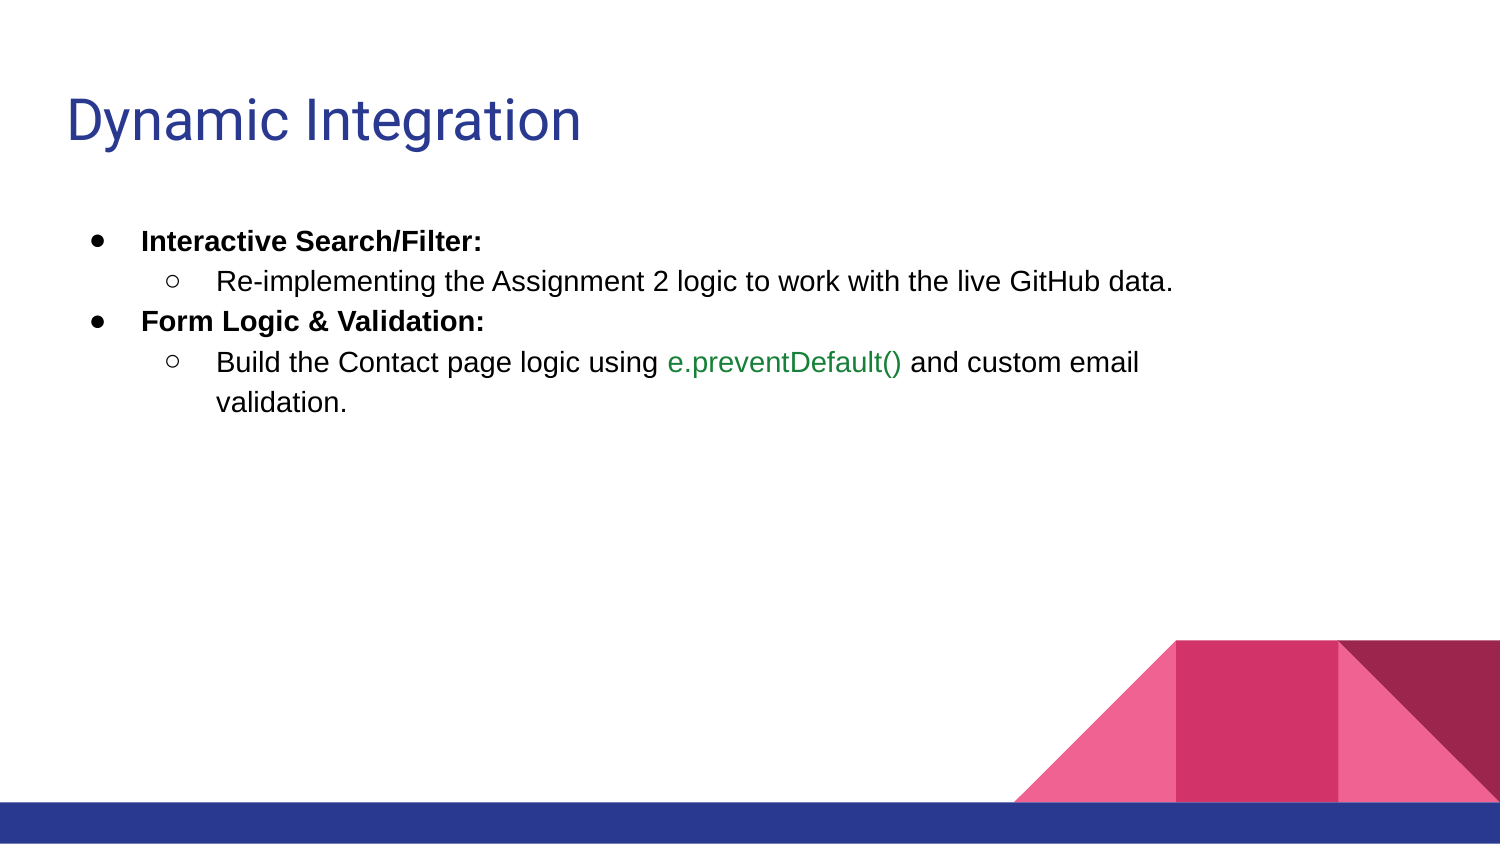

# Dynamic Integration
Interactive Search/Filter:
Re-implementing the Assignment 2 logic to work with the live GitHub data.
Form Logic & Validation:
Build the Contact page logic using e.preventDefault() and custom email validation.